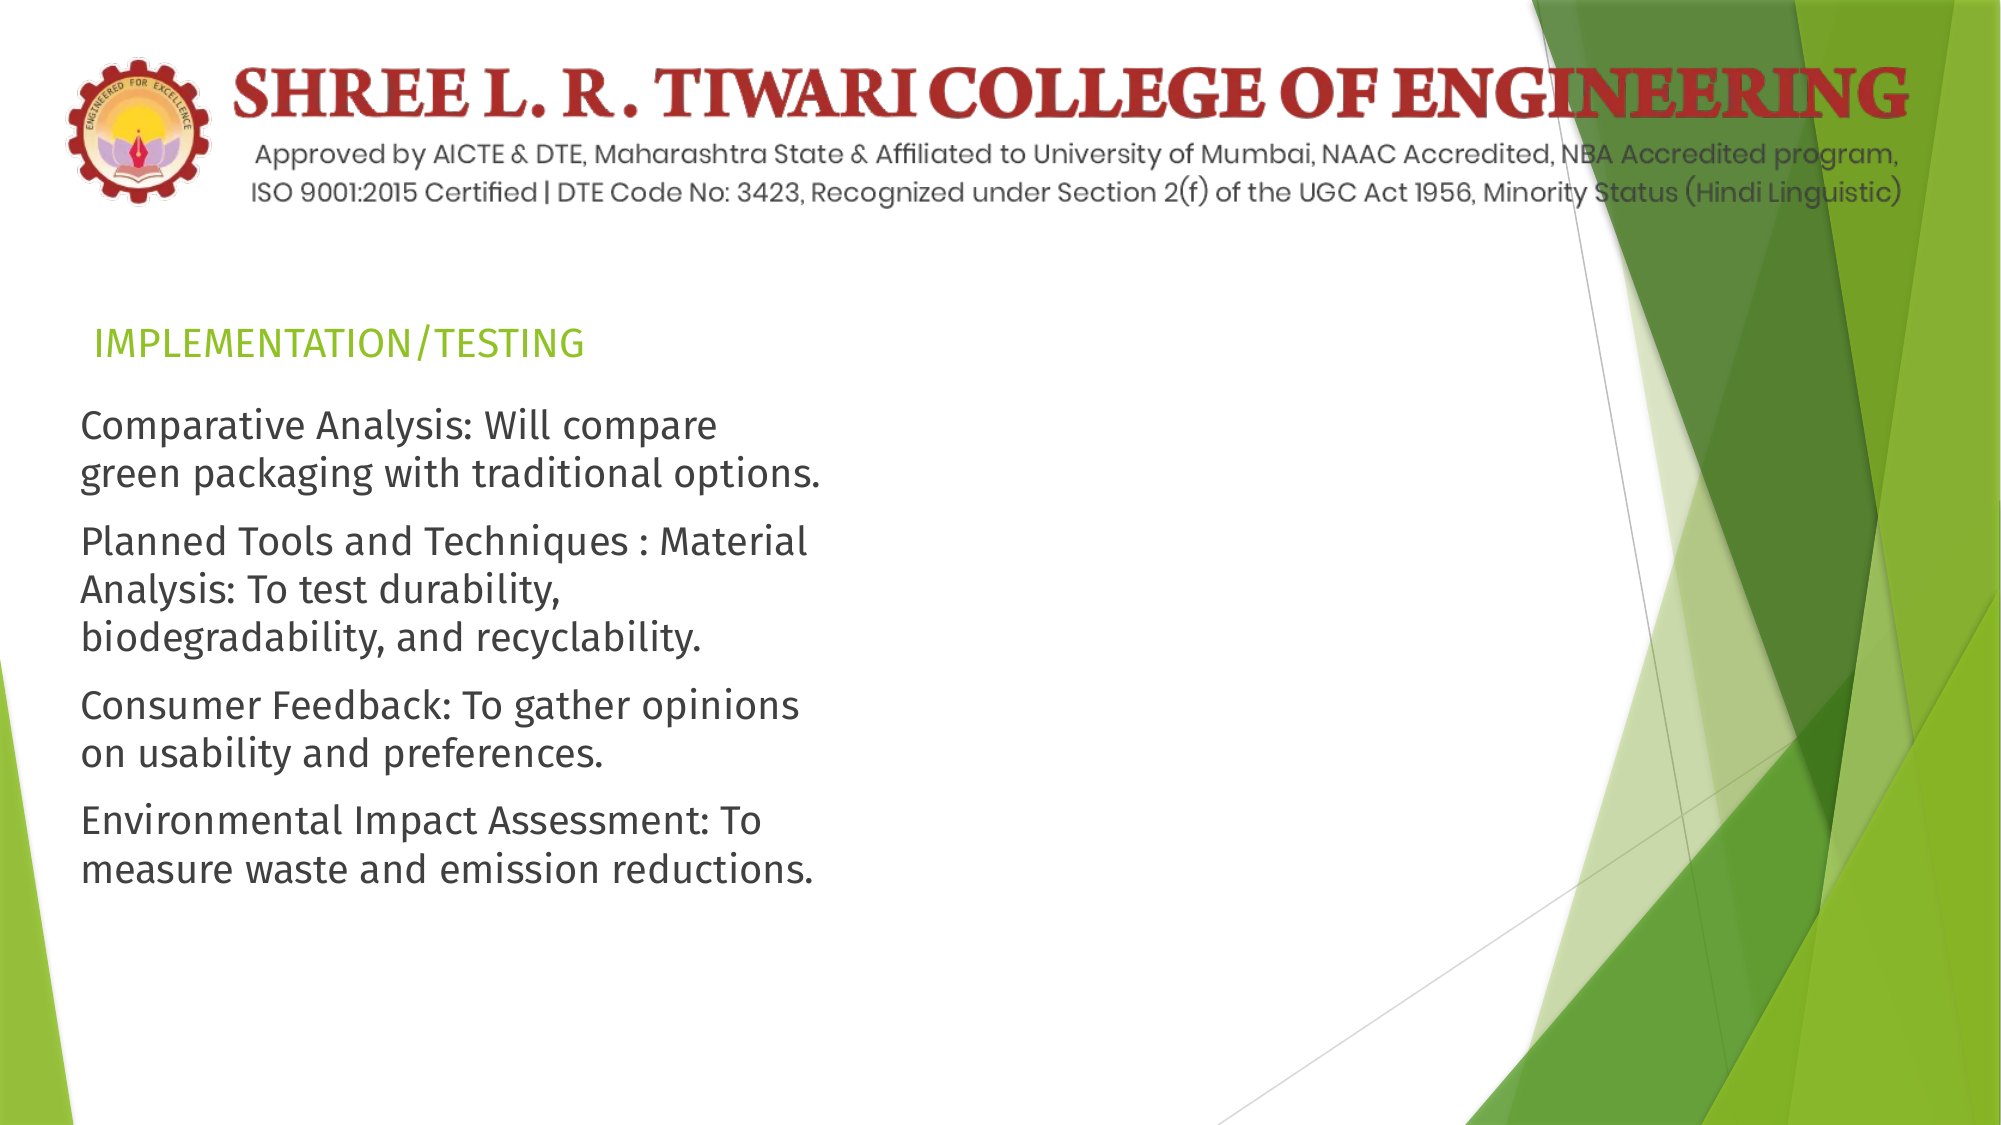

# IMPLEMENTATION/TESTING

Comparative Analysis: Will compare green packaging with traditional options.
Planned Tools and Techniques : Material Analysis: To test durability, biodegradability, and recyclability.
Consumer Feedback: To gather opinions on usability and preferences.
Environmental Impact Assessment: To measure waste and emission reductions.